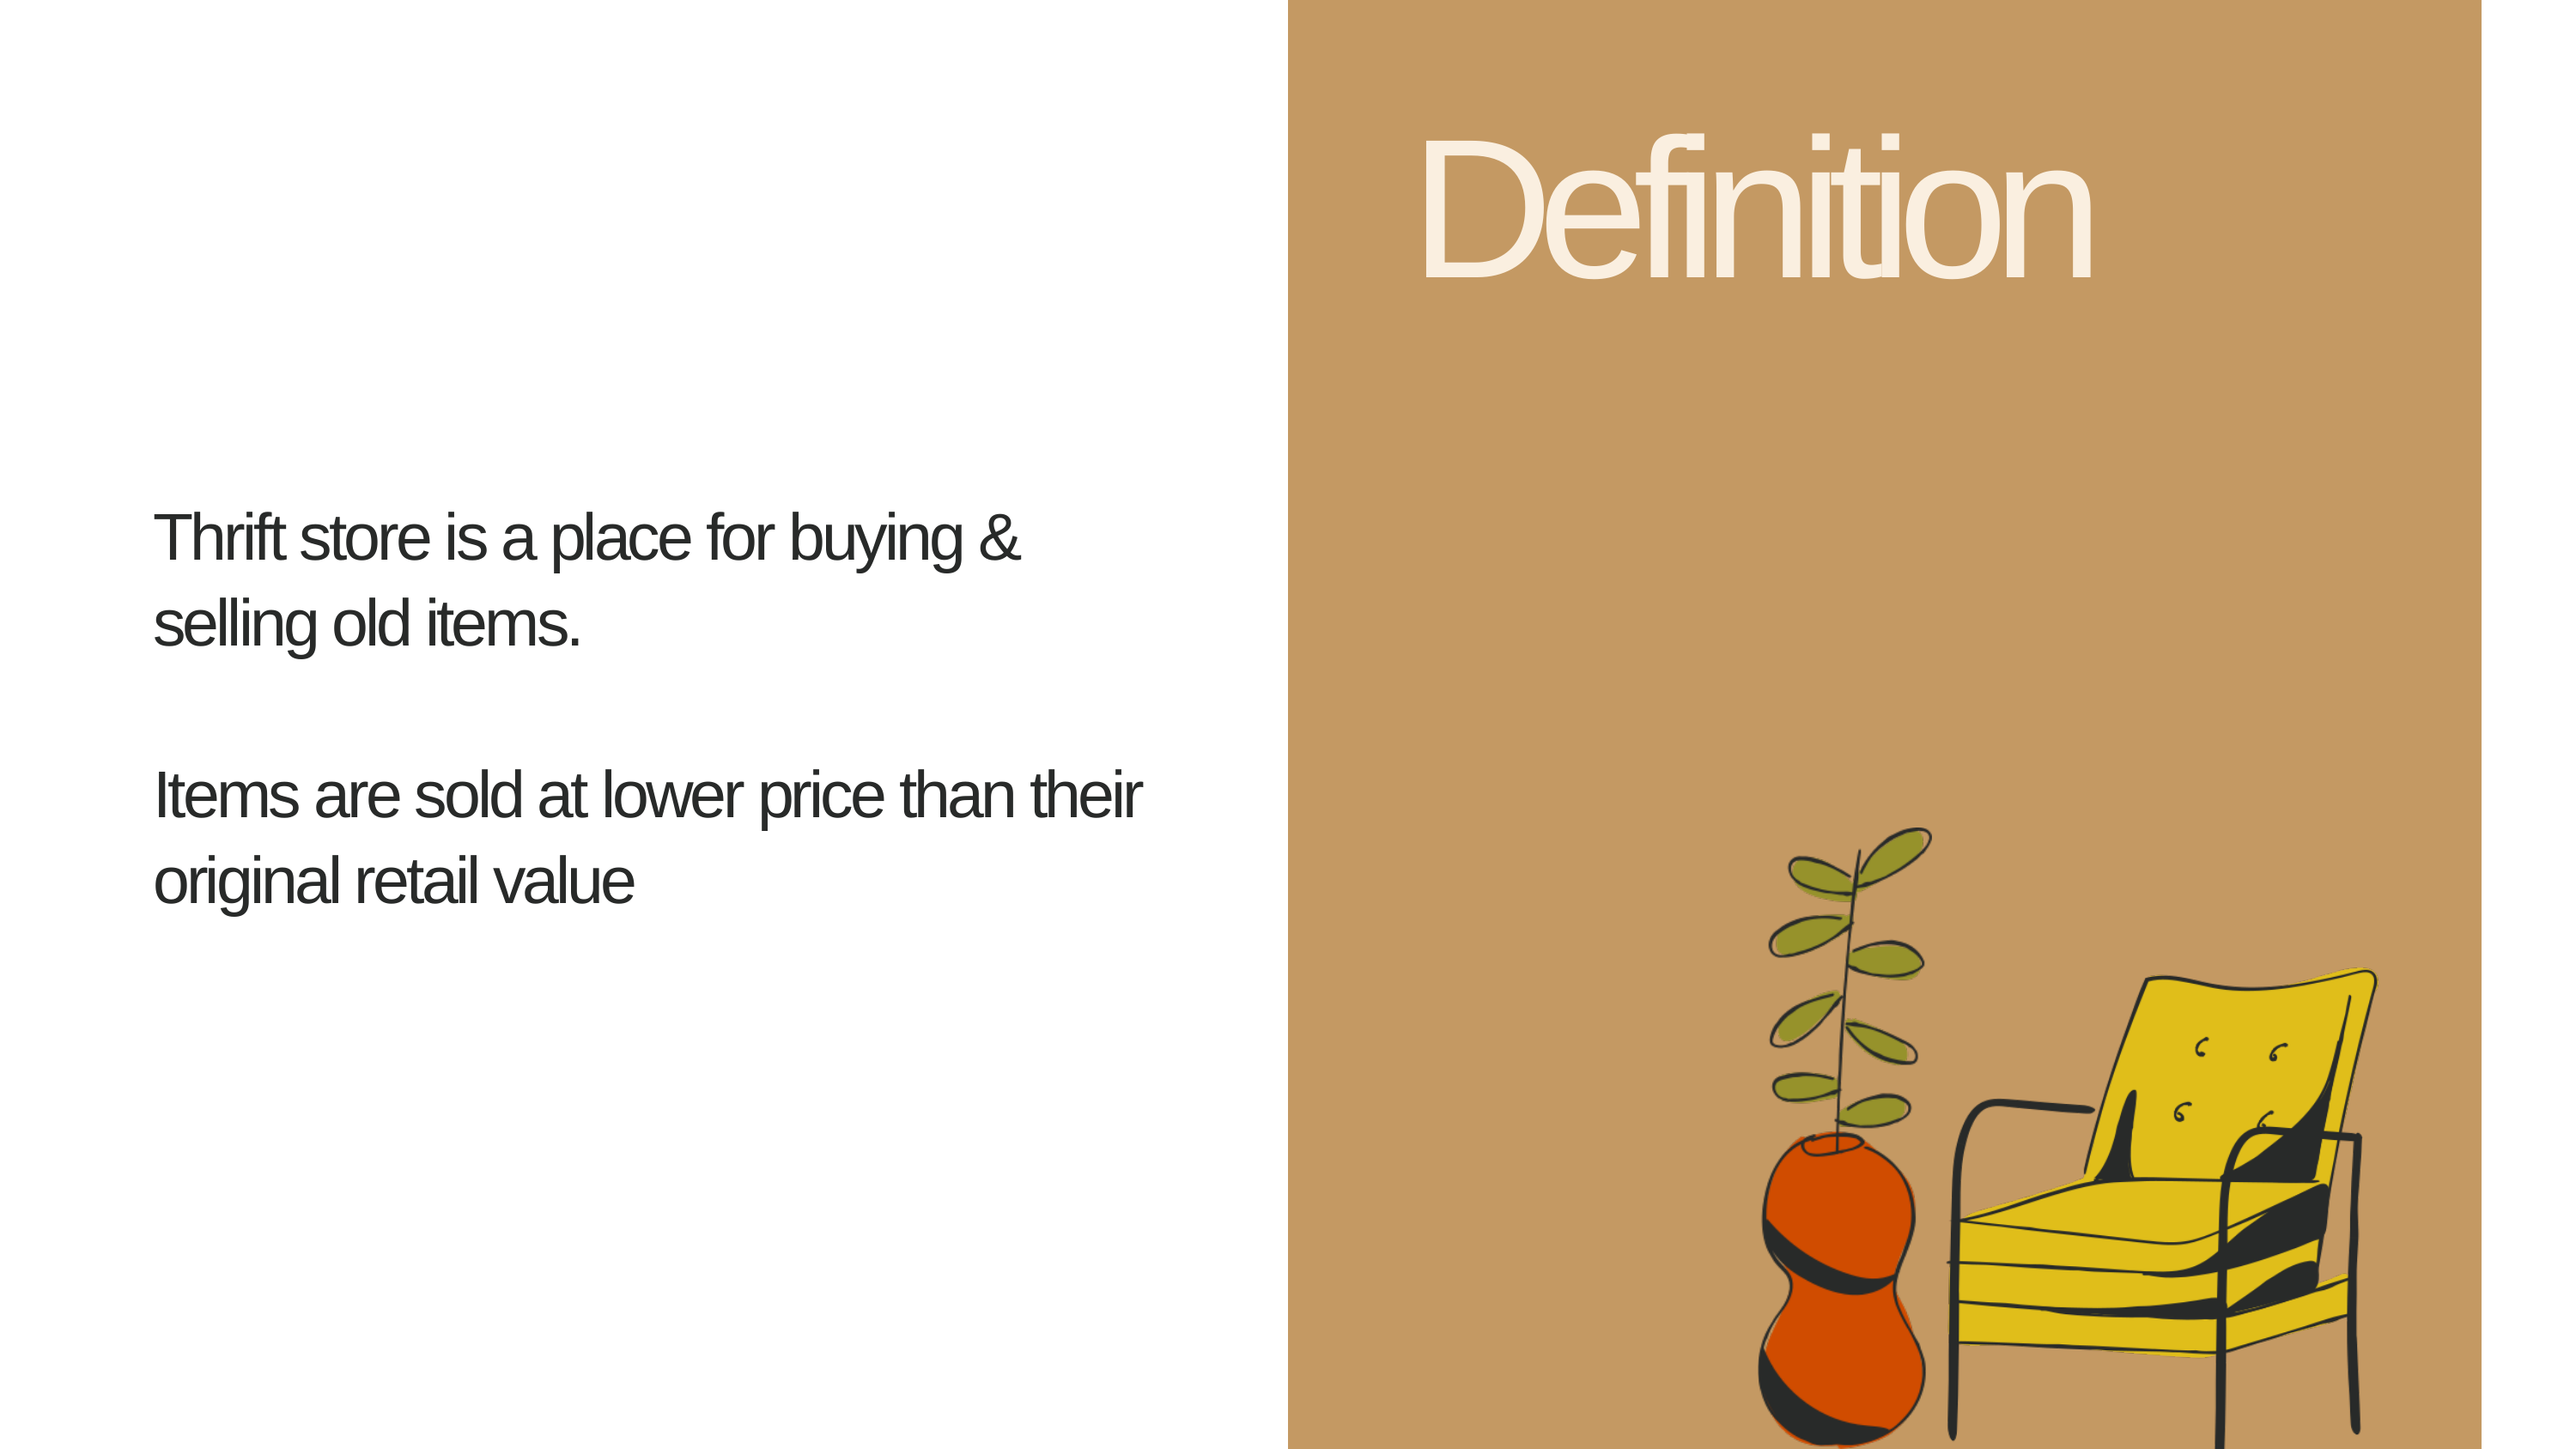

Definition
Thrift store is a place for buying & selling old items.

Items are sold at lower price than their original retail value